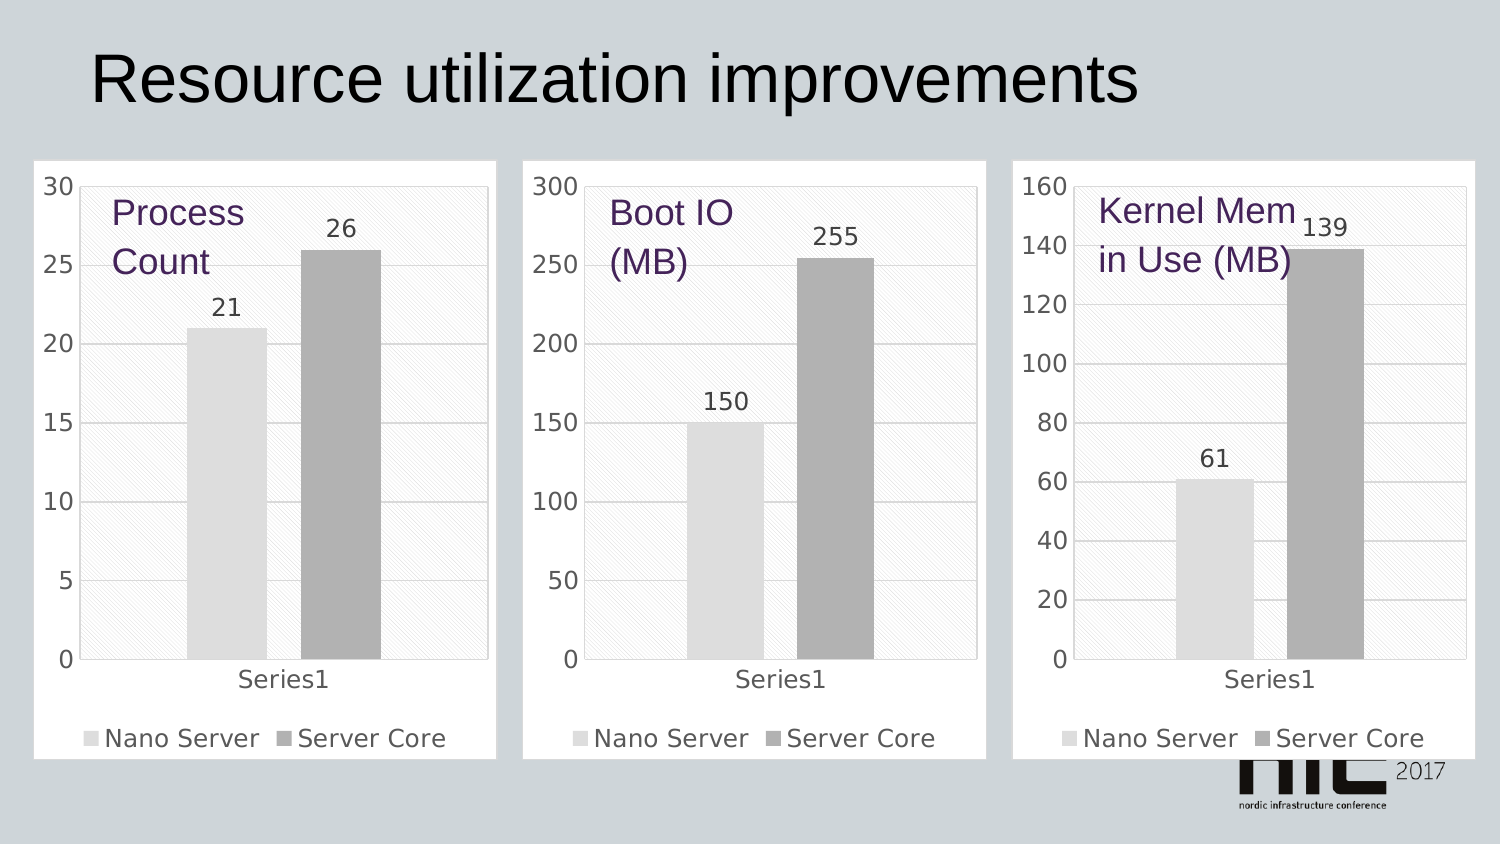

# Resource utilization improvements

### Chart

| Category | Nano Server | Server Core |
|---|---|---|
|  | 21.0 | 26.0 |

### Chart

| Category | Nano Server | Server Core |
|---|---|---|
|  | 150.0 | 255.0 |

### Chart

| Category | Nano Server | Server Core |
|---|---|---|
|  | 61.0 | 139.0 |
Kernel Mem
in Use (MB)
Process
Count
Boot IO
(MB)